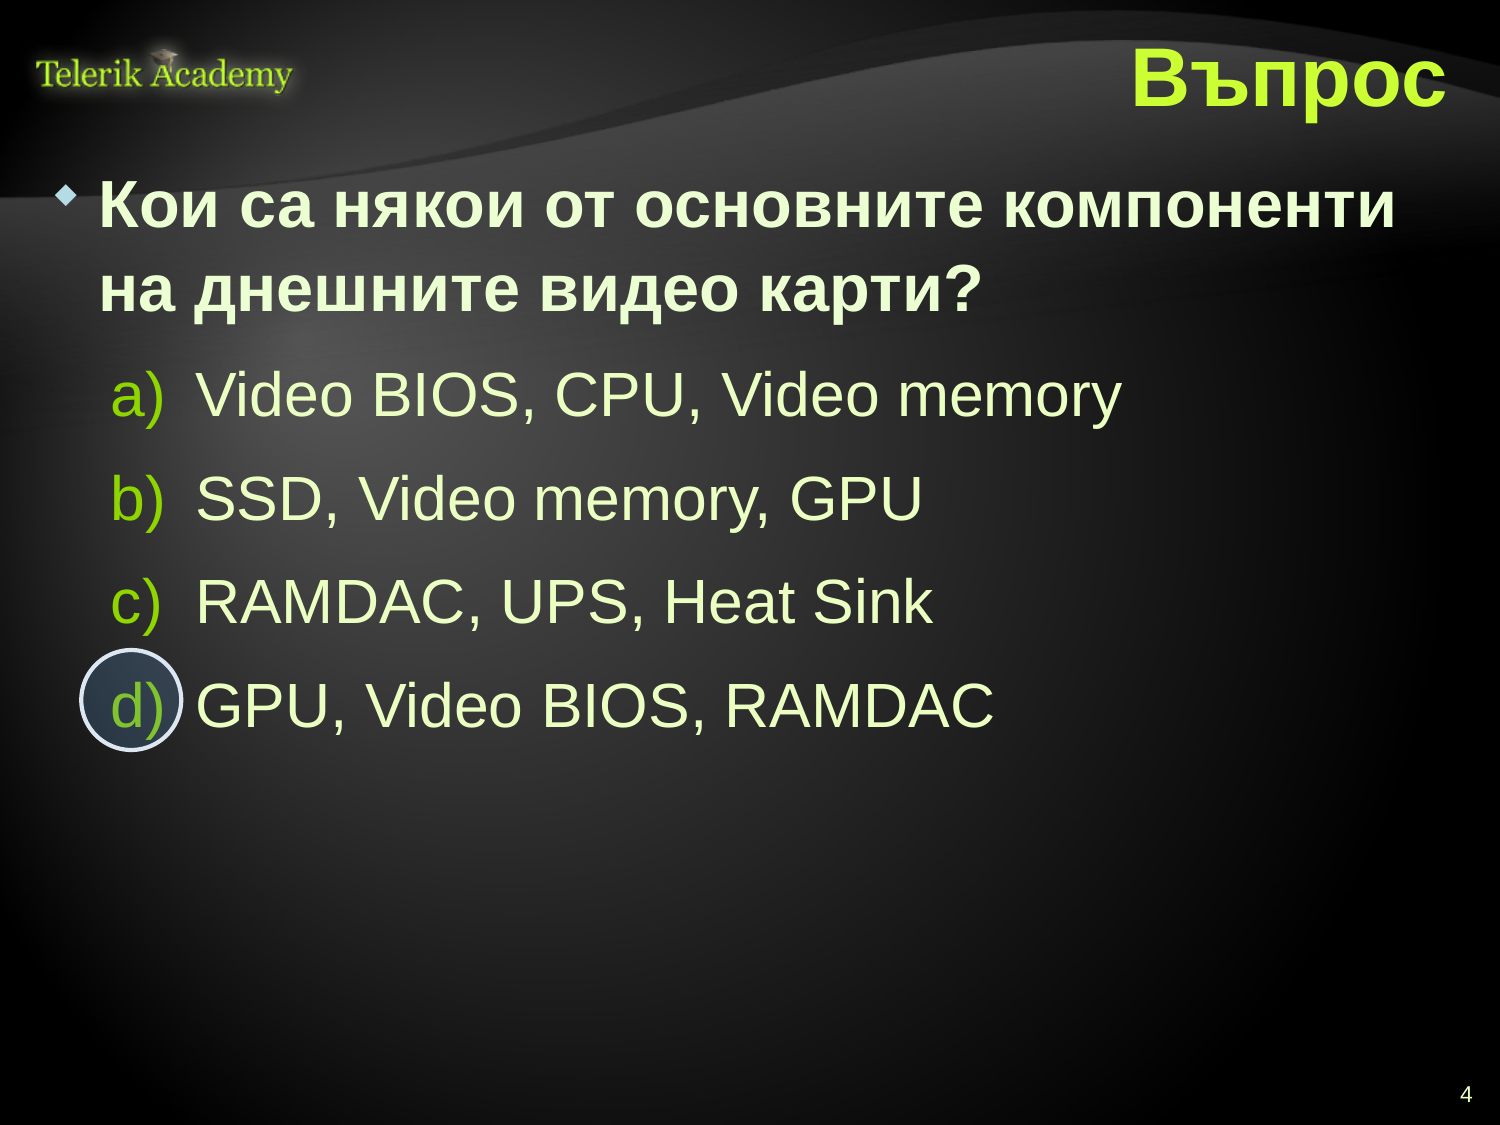

# Въпрос
Кои са някои от основните компоненти на днешните видео карти?
Video BIOS, CPU, Video memory
SSD, Video memory, GPU
RAMDAC, UPS, Heat Sink
GPU, Video BIOS, RAMDAC

4